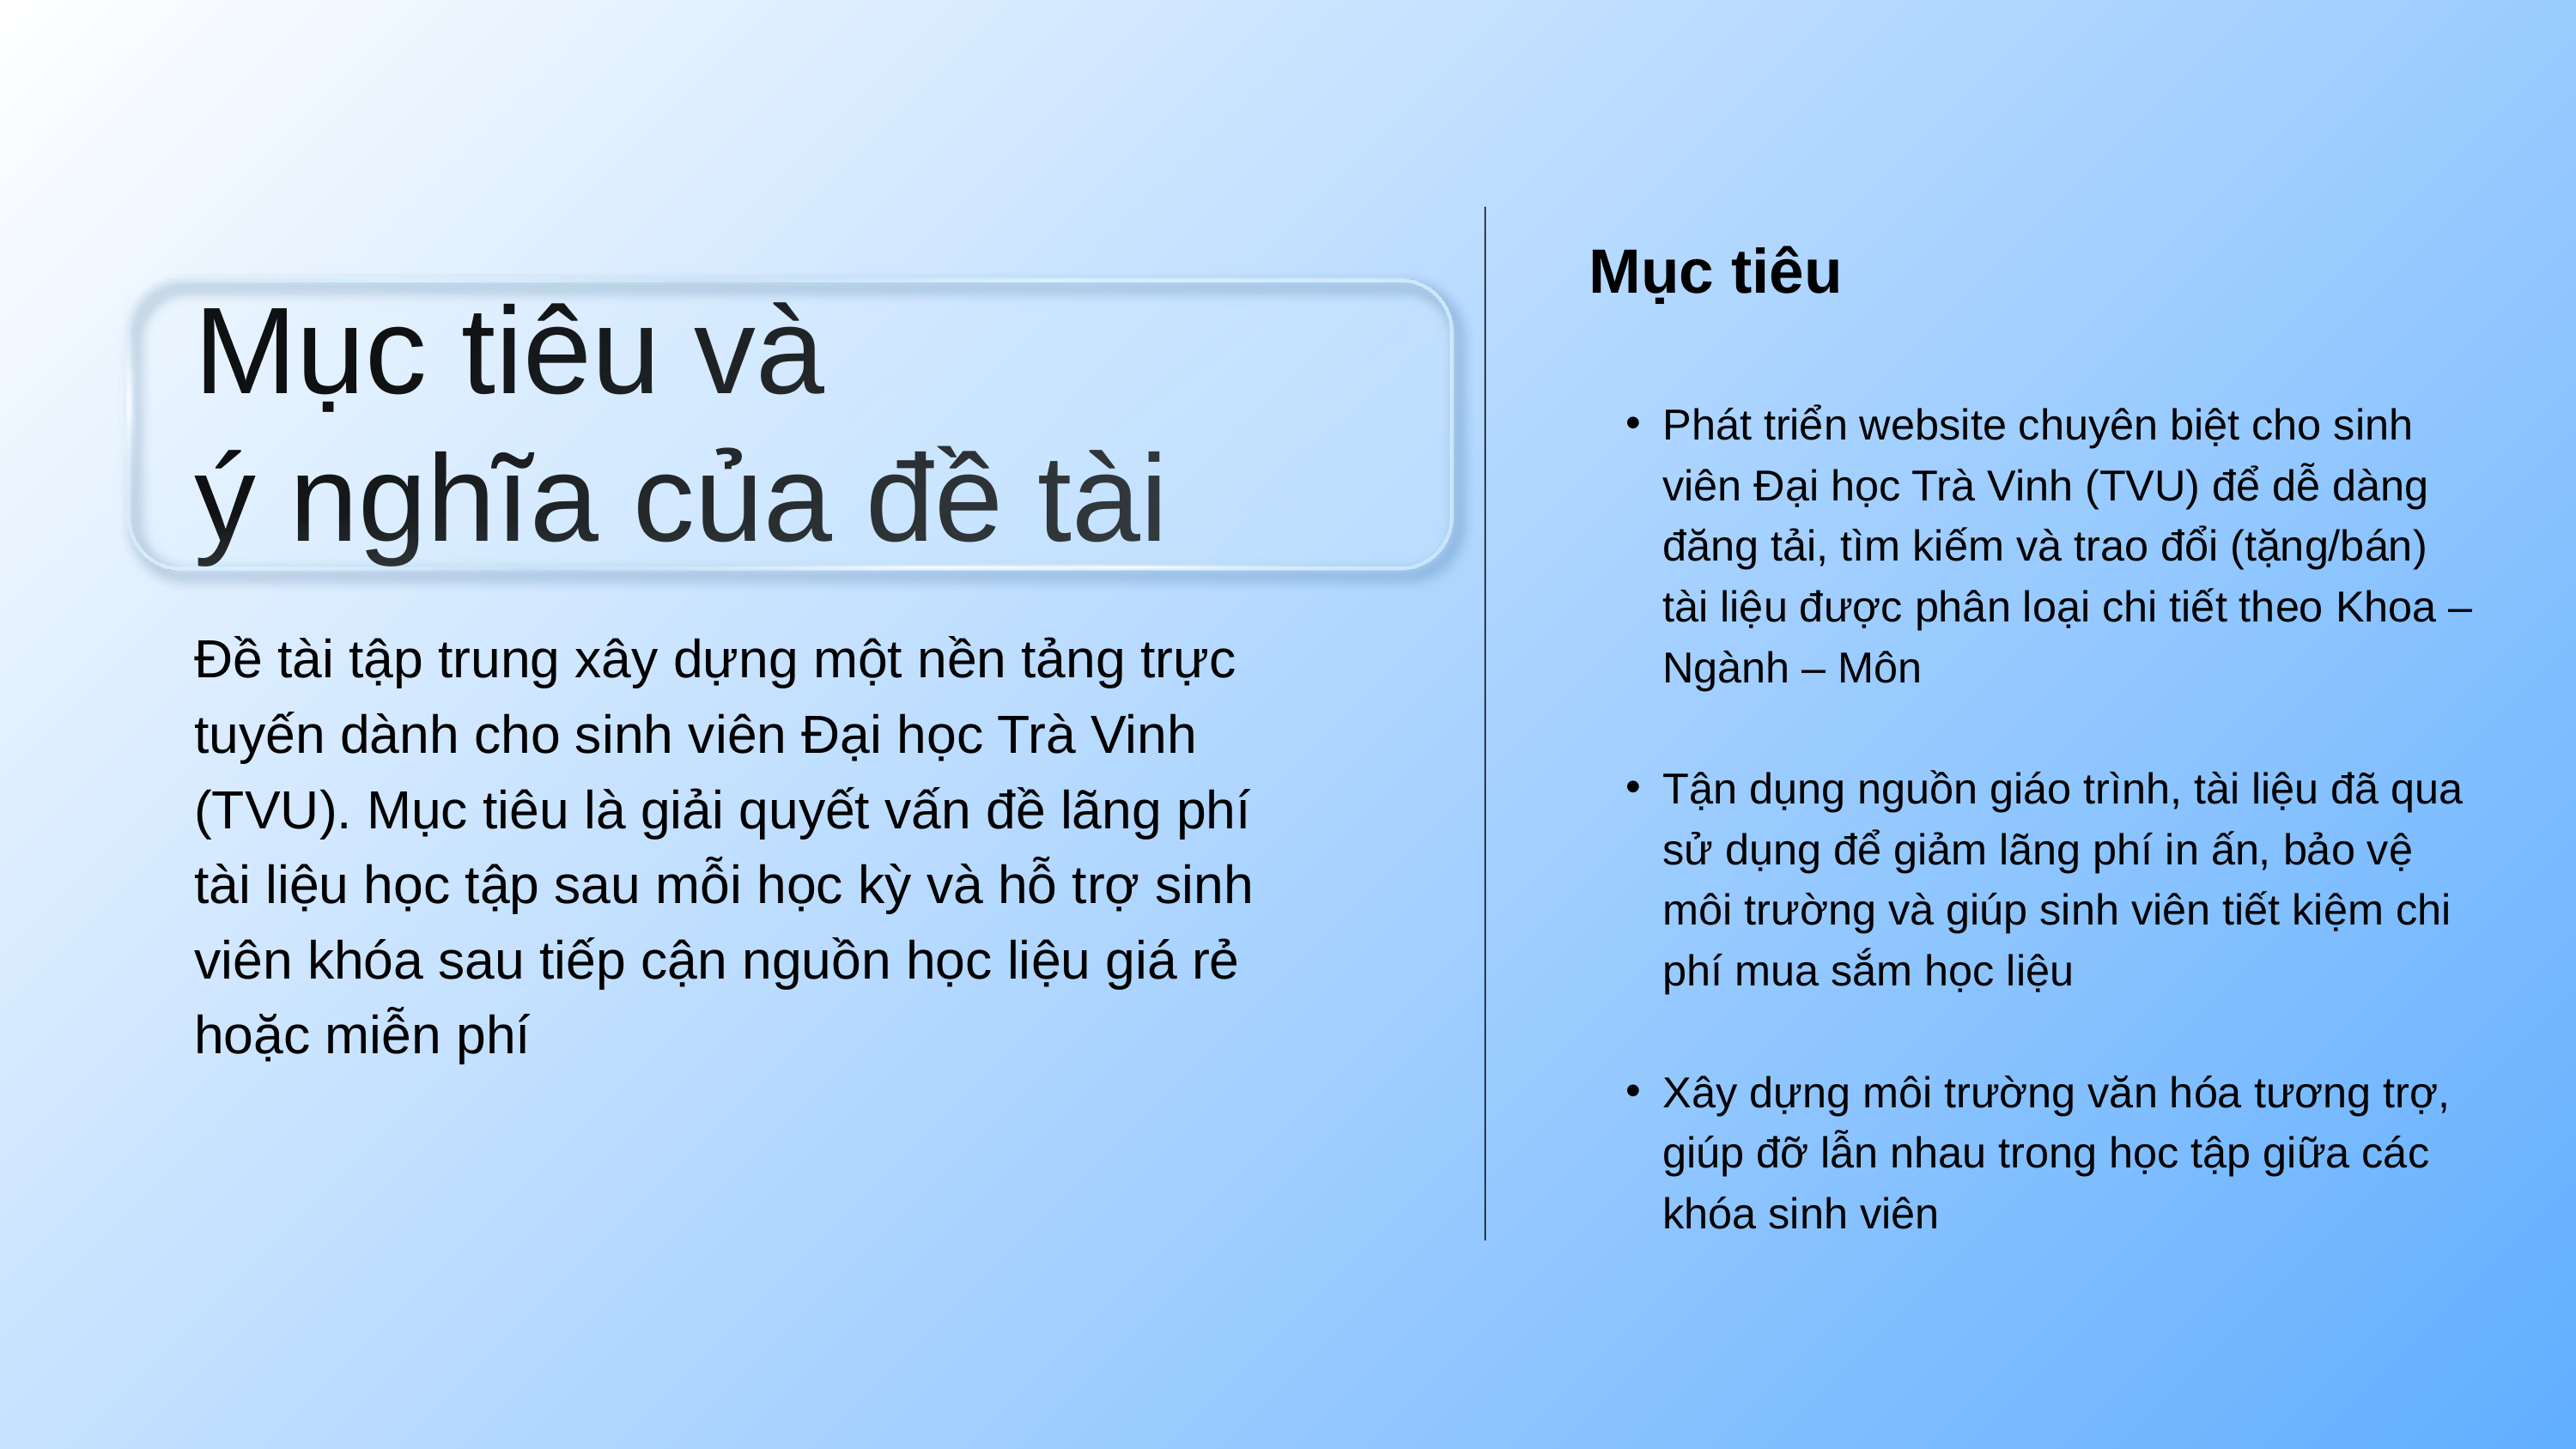

Mục tiêu
Phát triển website chuyên biệt cho sinh viên Đại học Trà Vinh (TVU) để dễ dàng đăng tải, tìm kiếm và trao đổi (tặng/bán) tài liệu được phân loại chi tiết theo Khoa – Ngành – Môn

Tận dụng nguồn giáo trình, tài liệu đã qua sử dụng để giảm lãng phí in ấn, bảo vệ môi trường và giúp sinh viên tiết kiệm chi phí mua sắm học liệu

Xây dựng môi trường văn hóa tương trợ, giúp đỡ lẫn nhau trong học tập giữa các khóa sinh viên

Mục tiêu và
ý nghĩa của đề tài
Đề tài tập trung xây dựng một nền tảng trực tuyến dành cho sinh viên Đại học Trà Vinh (TVU). Mục tiêu là giải quyết vấn đề lãng phí tài liệu học tập sau mỗi học kỳ và hỗ trợ sinh viên khóa sau tiếp cận nguồn học liệu giá rẻ hoặc miễn phí